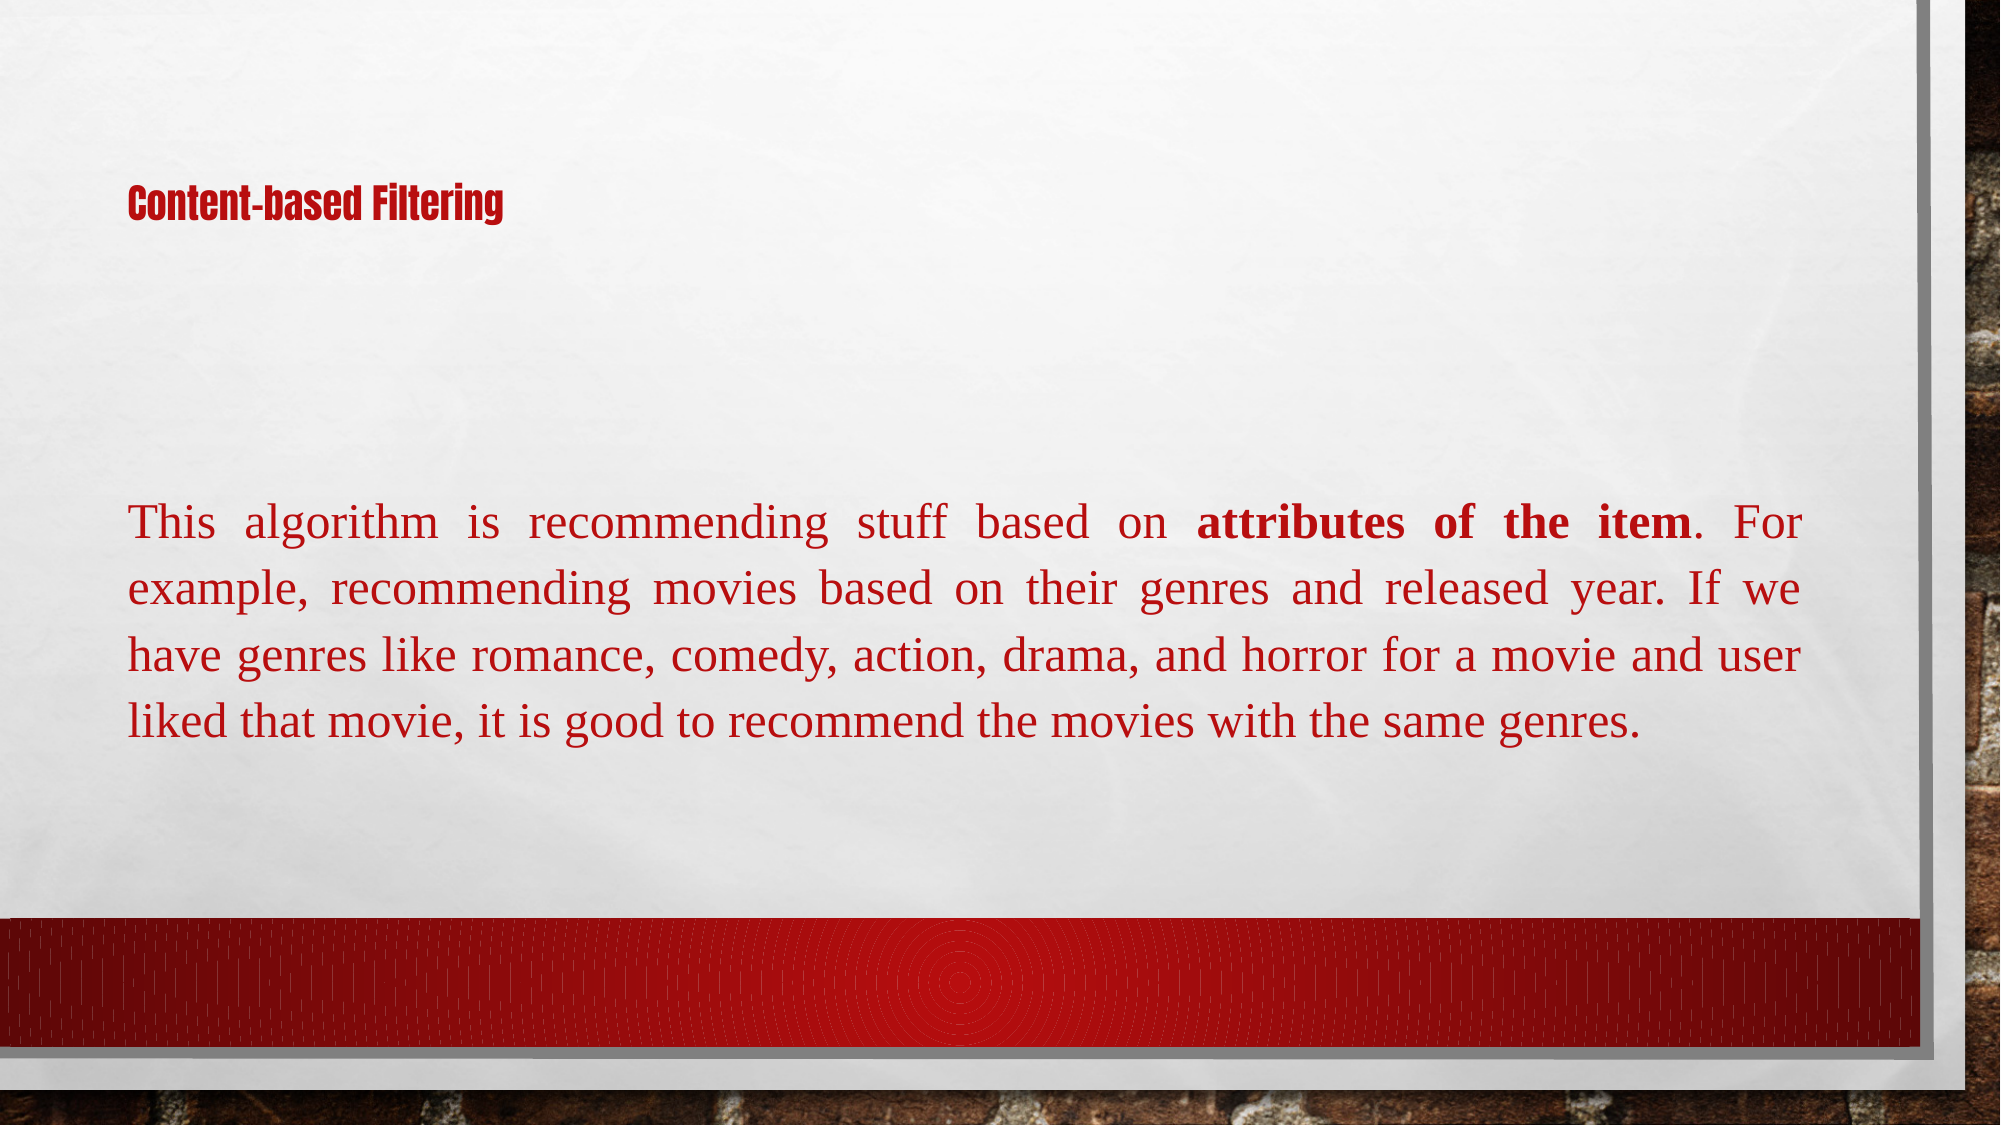

# Content-based Filtering
This algorithm is recommending stuff based on attributes of the item. For example, recommending movies based on their genres and released year. If we have genres like romance, comedy, action, drama, and horror for a movie and user liked that movie, it is good to recommend the movies with the same genres.